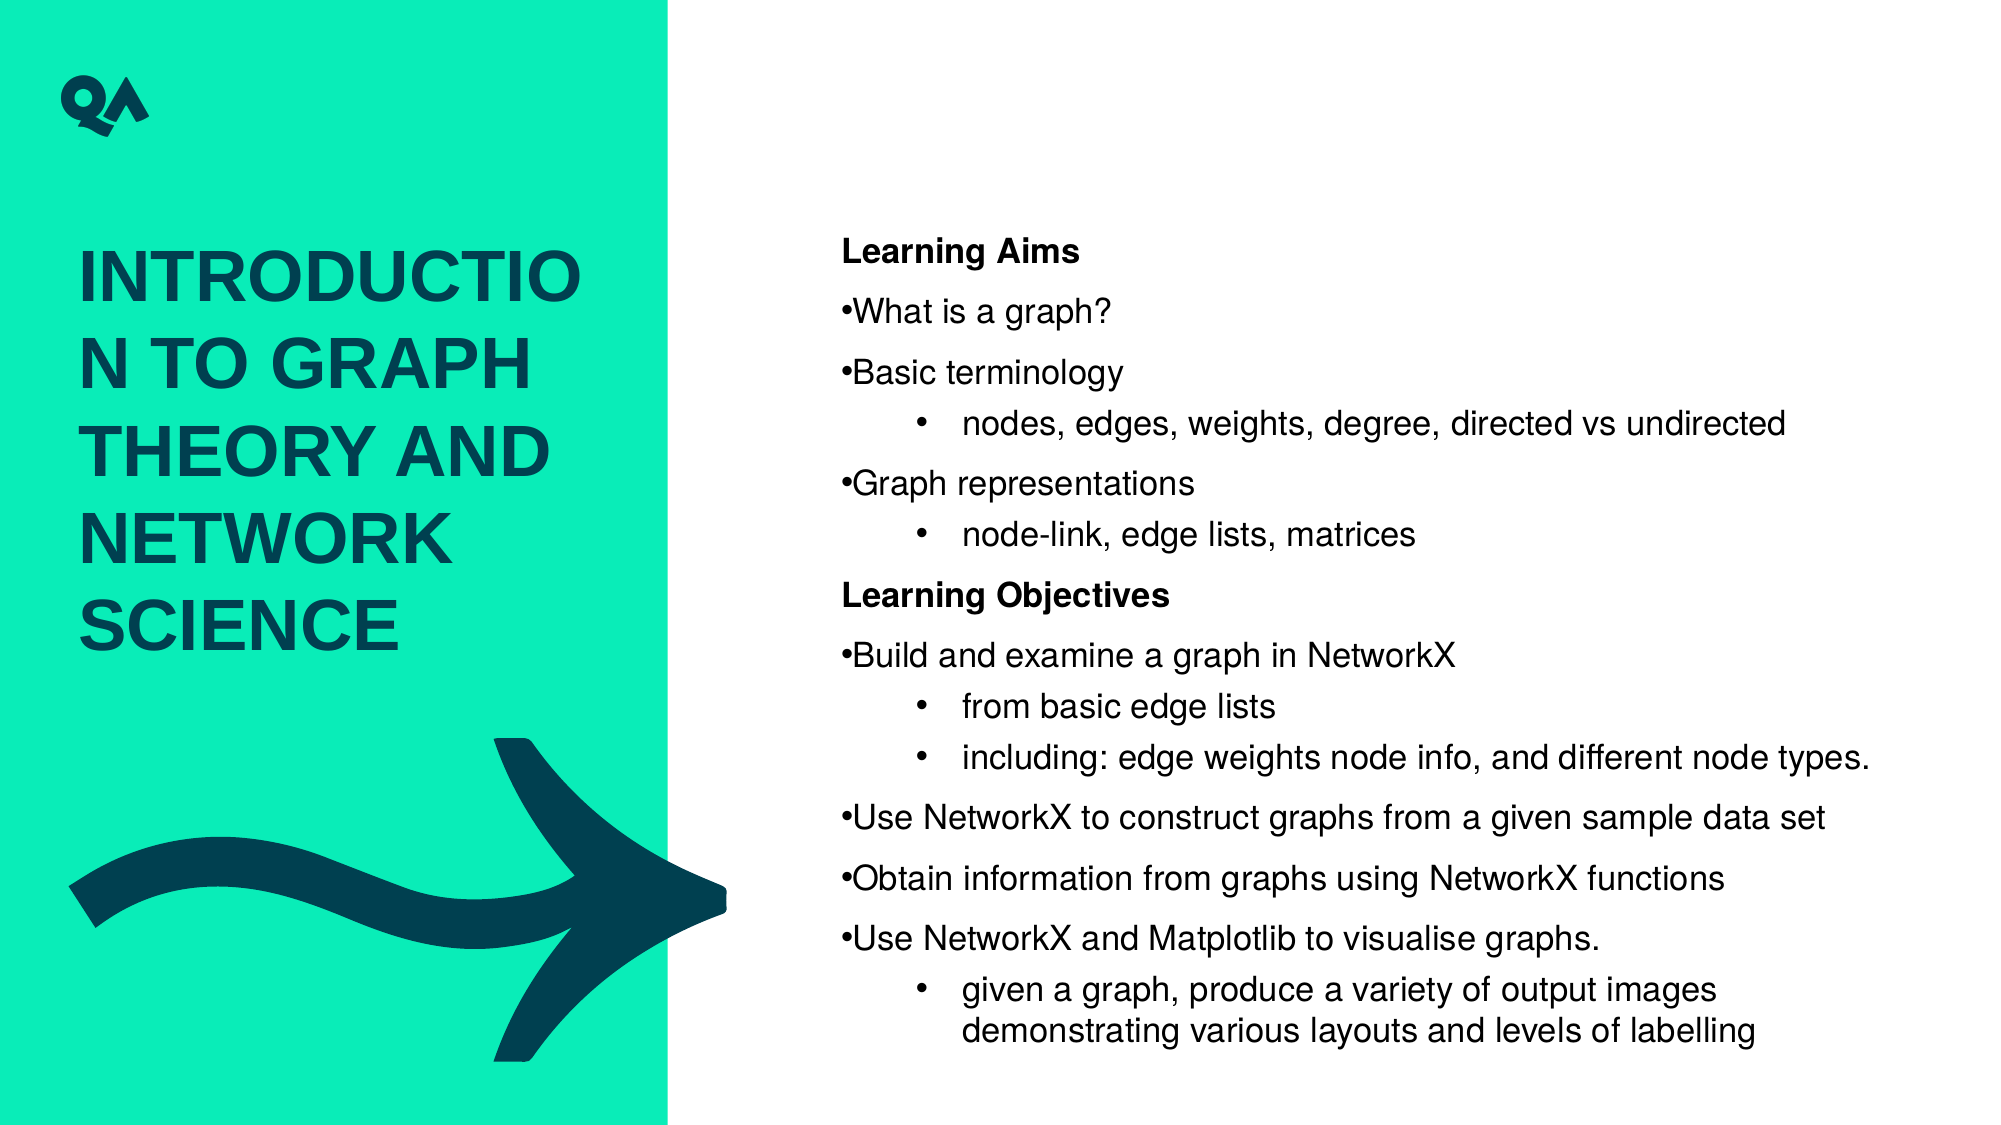

Introduction to graph theory and network science
Learning Aims
What is a graph?
Basic terminology
nodes, edges, weights, degree, directed vs undirected
Graph representations
node-link, edge lists, matrices
Learning Objectives
Build and examine a graph in NetworkX
from basic edge lists
including: edge weights node info, and different node types.
Use NetworkX to construct graphs from a given sample data set
Obtain information from graphs using NetworkX functions
Use NetworkX and Matplotlib to visualise graphs.
given a graph, produce a variety of output images demonstrating various layouts and levels of labelling